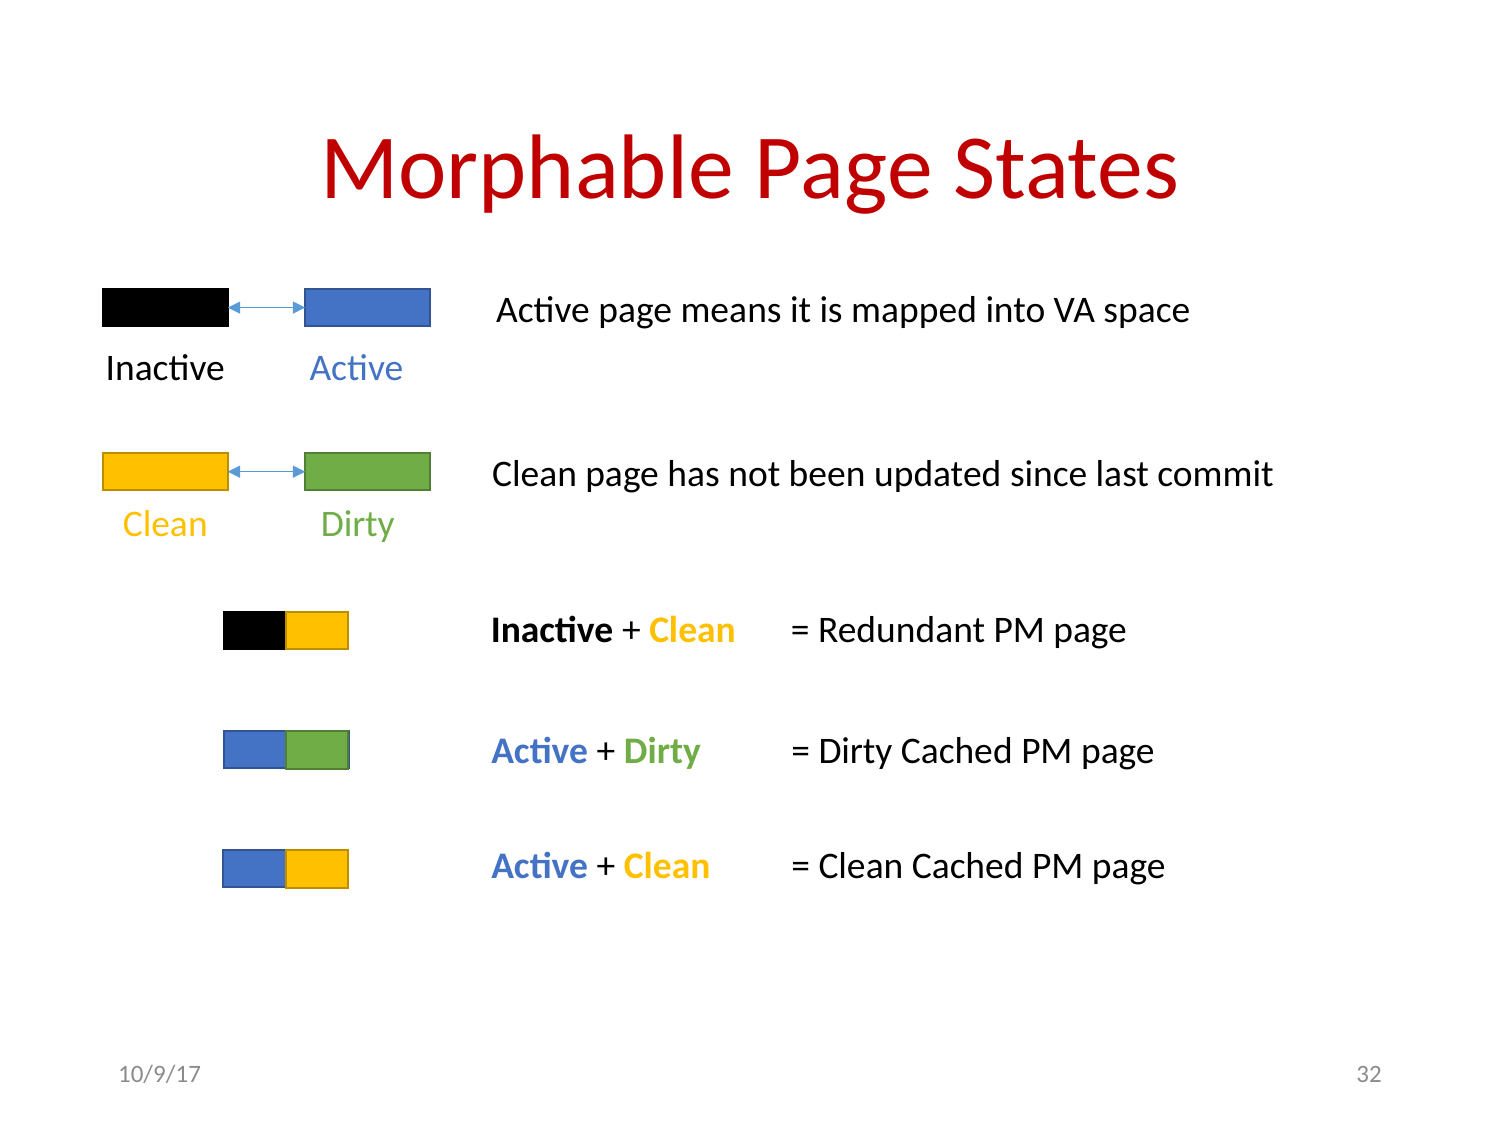

# Morphable Page States
Active page means it is mapped into VA space

Inactive
Active
Clean page has not been updated since last commit

Clean
Dirty
Inactive + Clean	= Redundant PM page

Active + Dirty	= Dirty Cached PM page

Active + Clean	= Clean Cached PM page

10/9/17
32